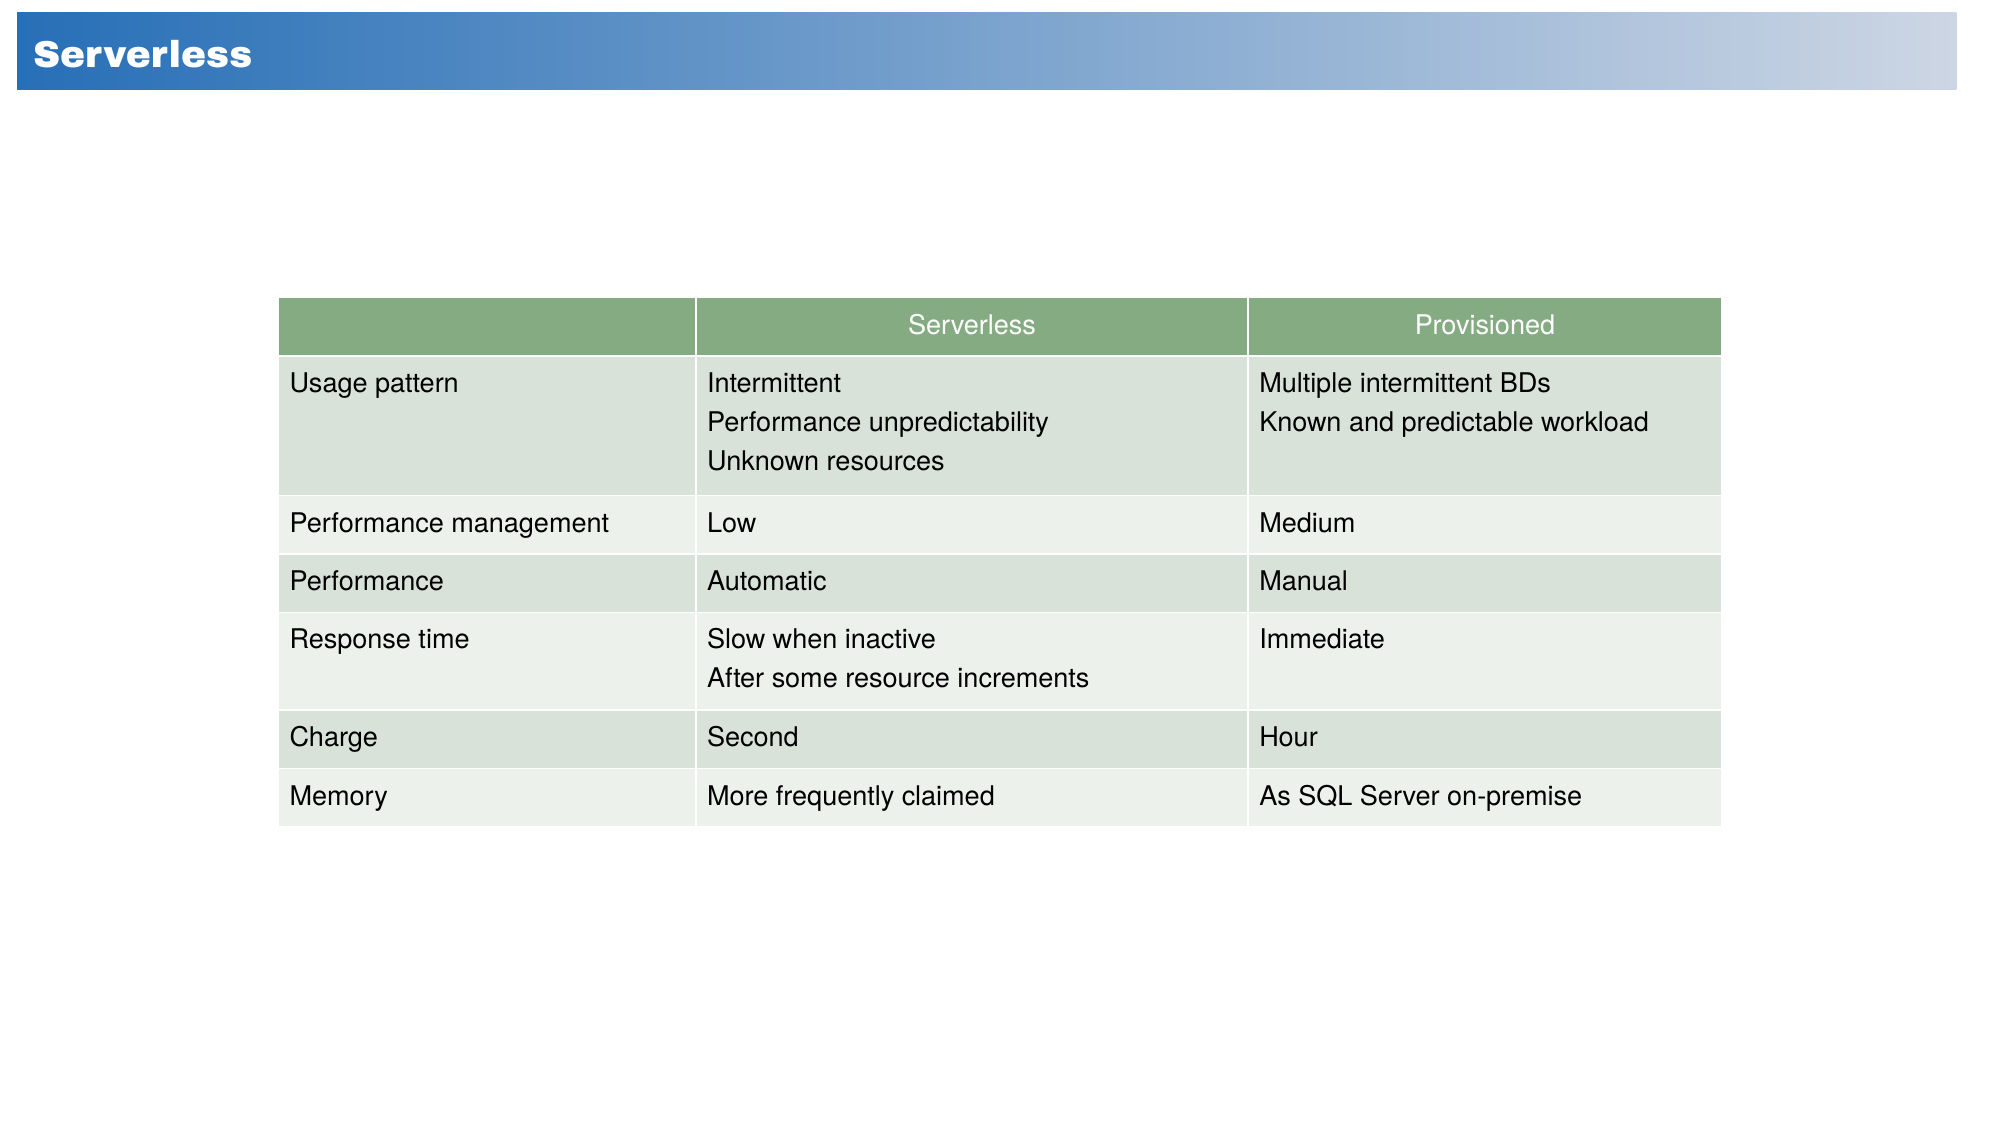

Serverless
|  | Serverless | Provisioned |
| --- | --- | --- |
| Usage pattern | Intermittent Performance unpredictability Unknown resources | Multiple intermittent BDs Known and predictable workload |
| Performance management | Low | Medium |
| Performance | Automatic | Manual |
| Response time | Slow when inactive After some resource increments | Immediate |
| Charge | Second | Hour |
| Memory | More frequently claimed | As SQL Server on-premise |